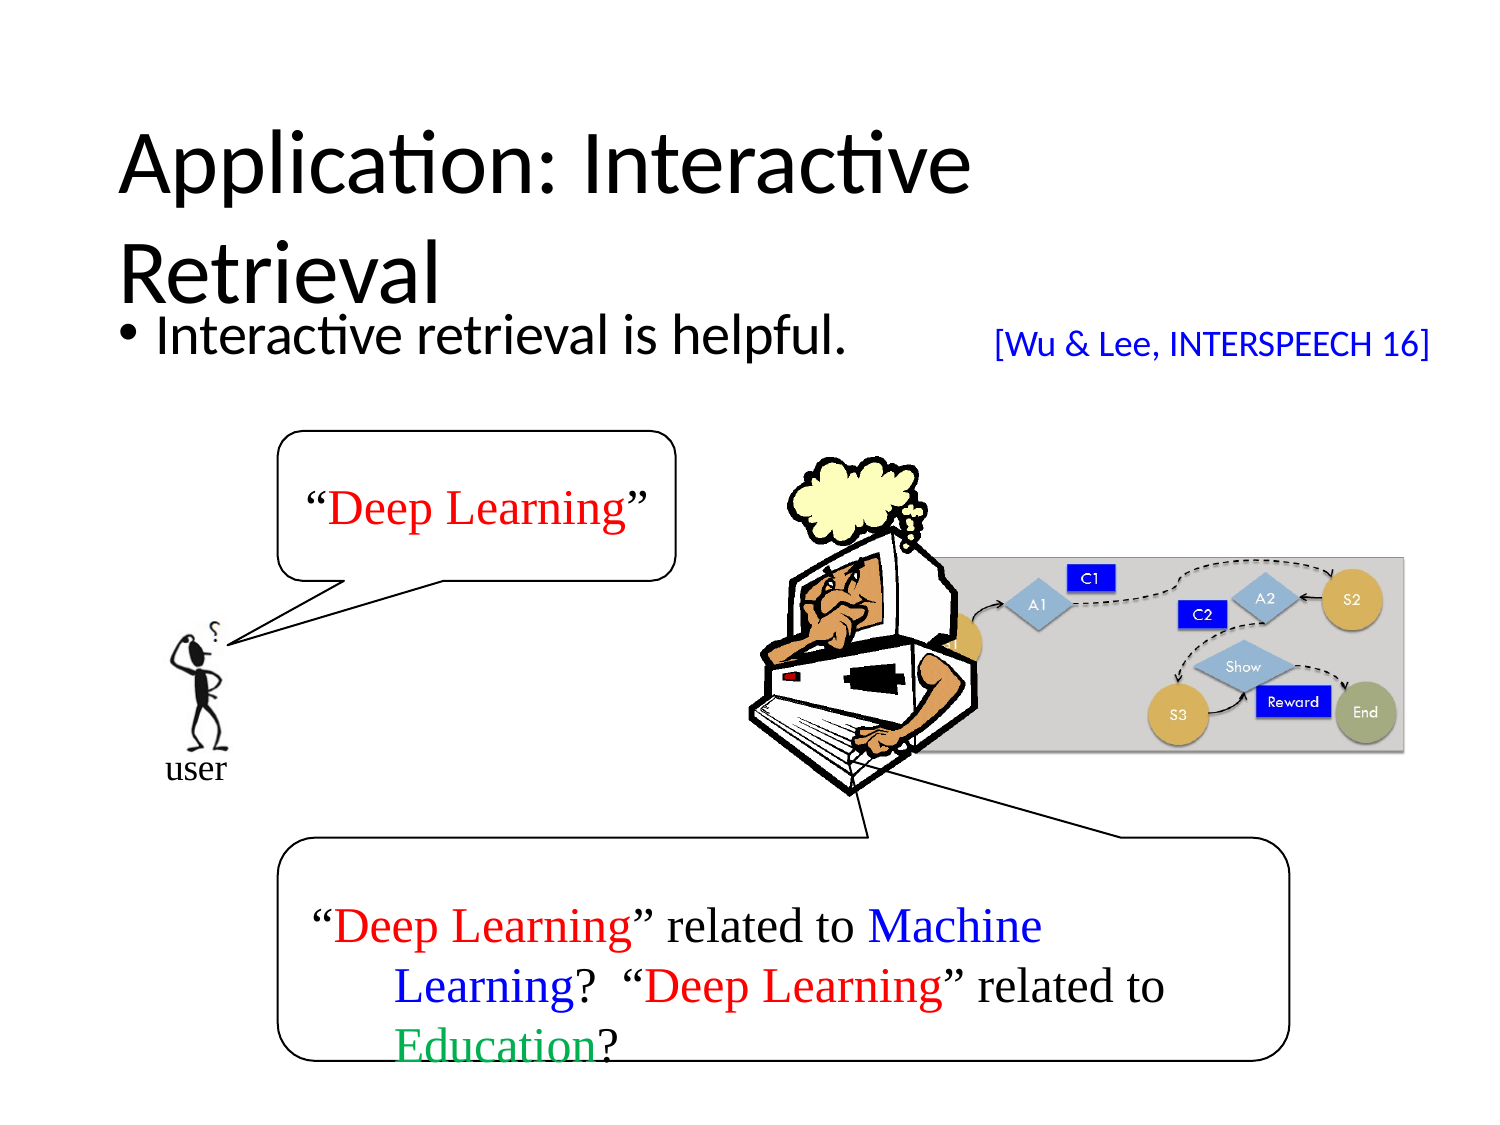

# Application: Interactive Retrieval
Interactive retrieval is helpful.
[Wu & Lee, INTERSPEECH 16]

“Deep Learning”

user

“Deep Learning” related to Machine Learning?  “Deep Learning” related to Education?